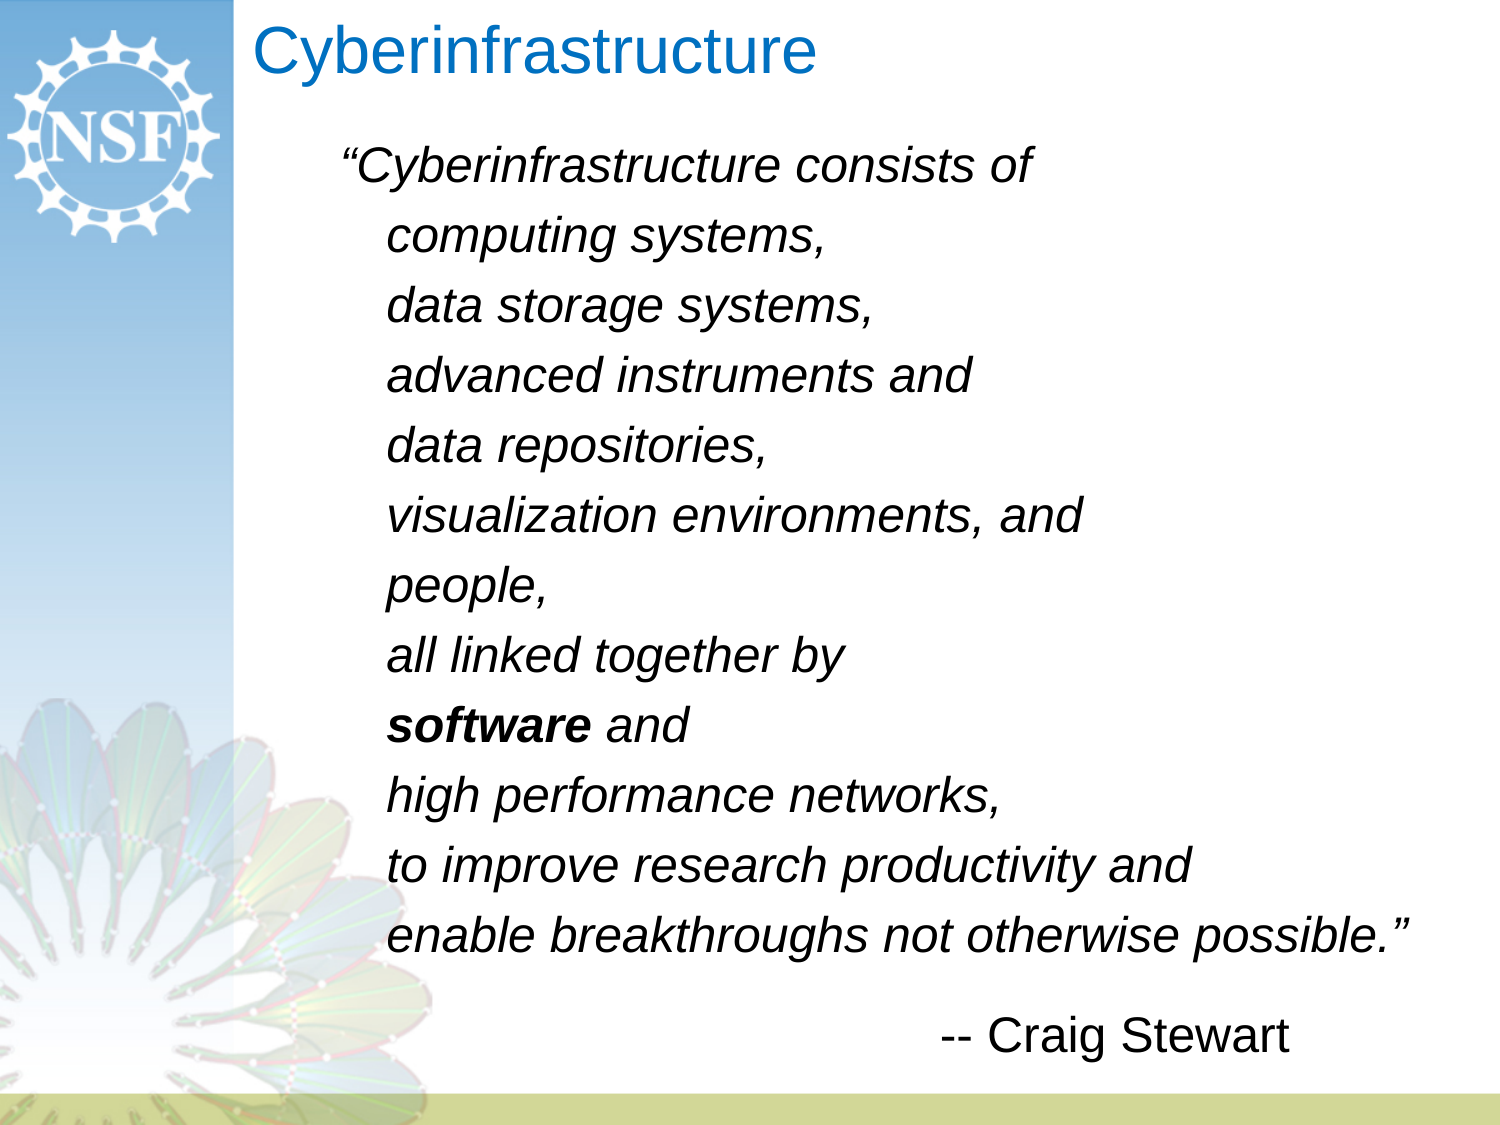

# Cyberinfrastructure
“Cyberinfrastructure consists of
computing systems,
data storage systems,
advanced instruments and
data repositories,
visualization environments, and
people,
all linked together by
software and
high performance networks,
to improve research productivity and
enable breakthroughs not otherwise possible.”
				-- Craig Stewart